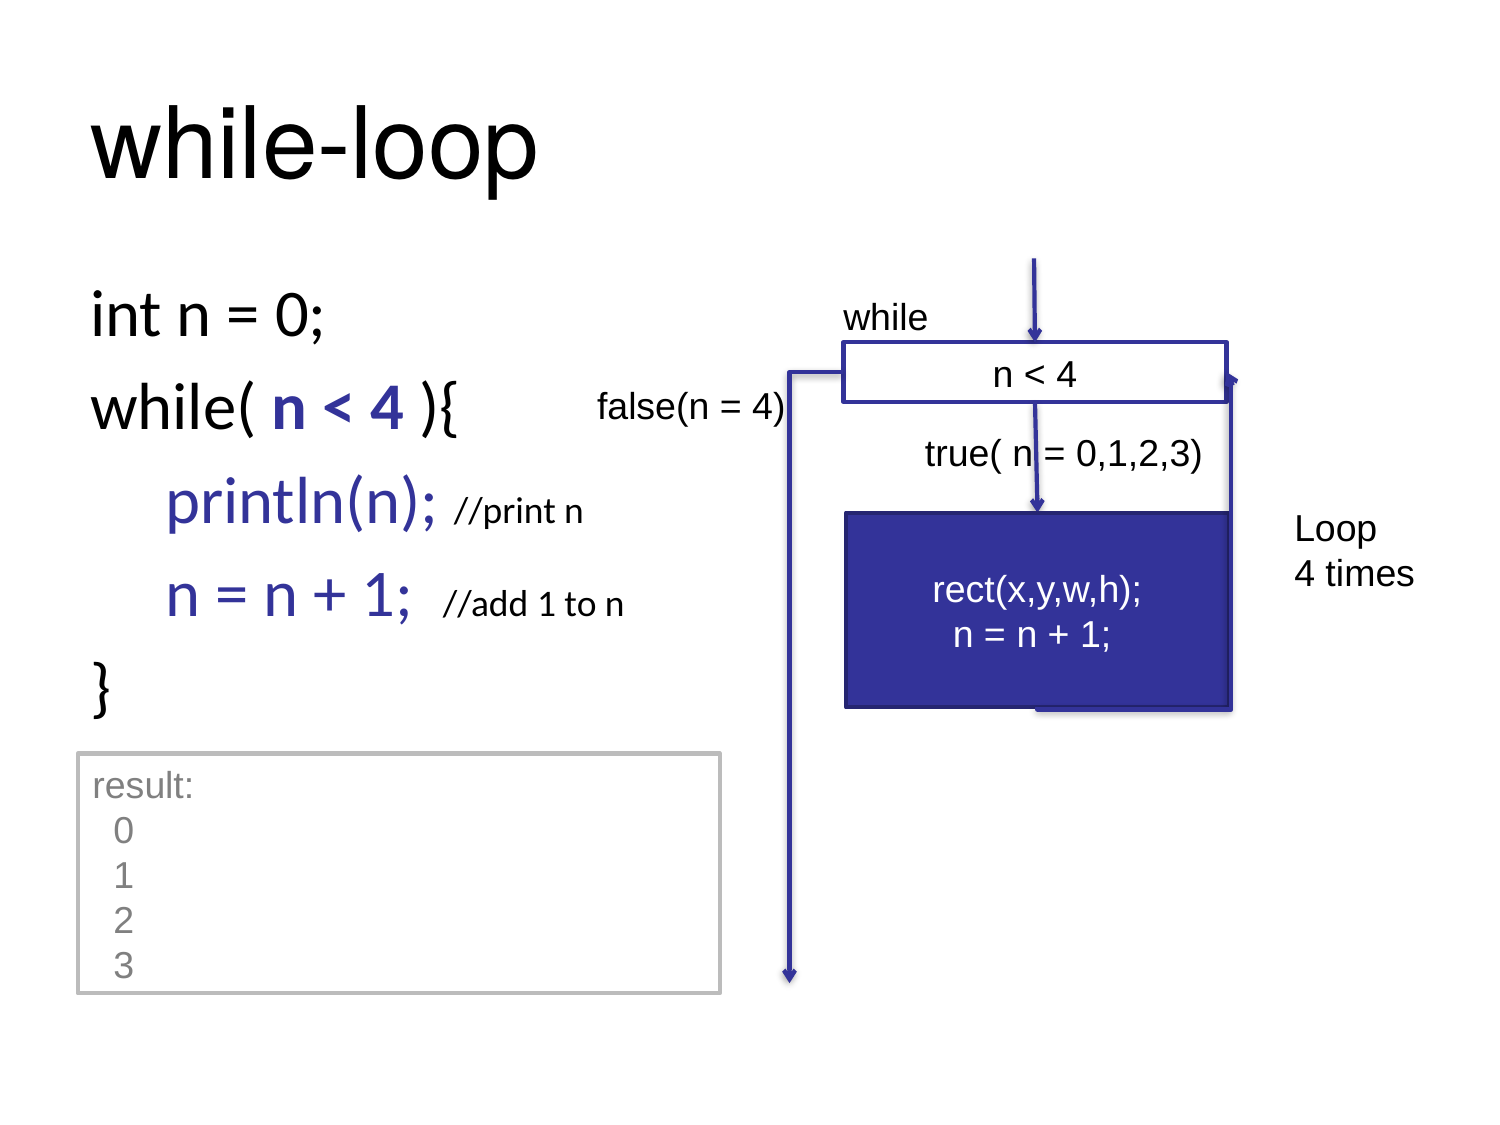

# while-loop
int n = 0;
while( n < 4 ){
     println(n); //print n
     n = n + 1;  //add 1 to n
}
while
n < 4
false(n = 4)
true( n = 0,1,2,3)
Loop
4 times

rect(x,y,w,h);
n = n + 1;

result:
  0
  1
  2
  3